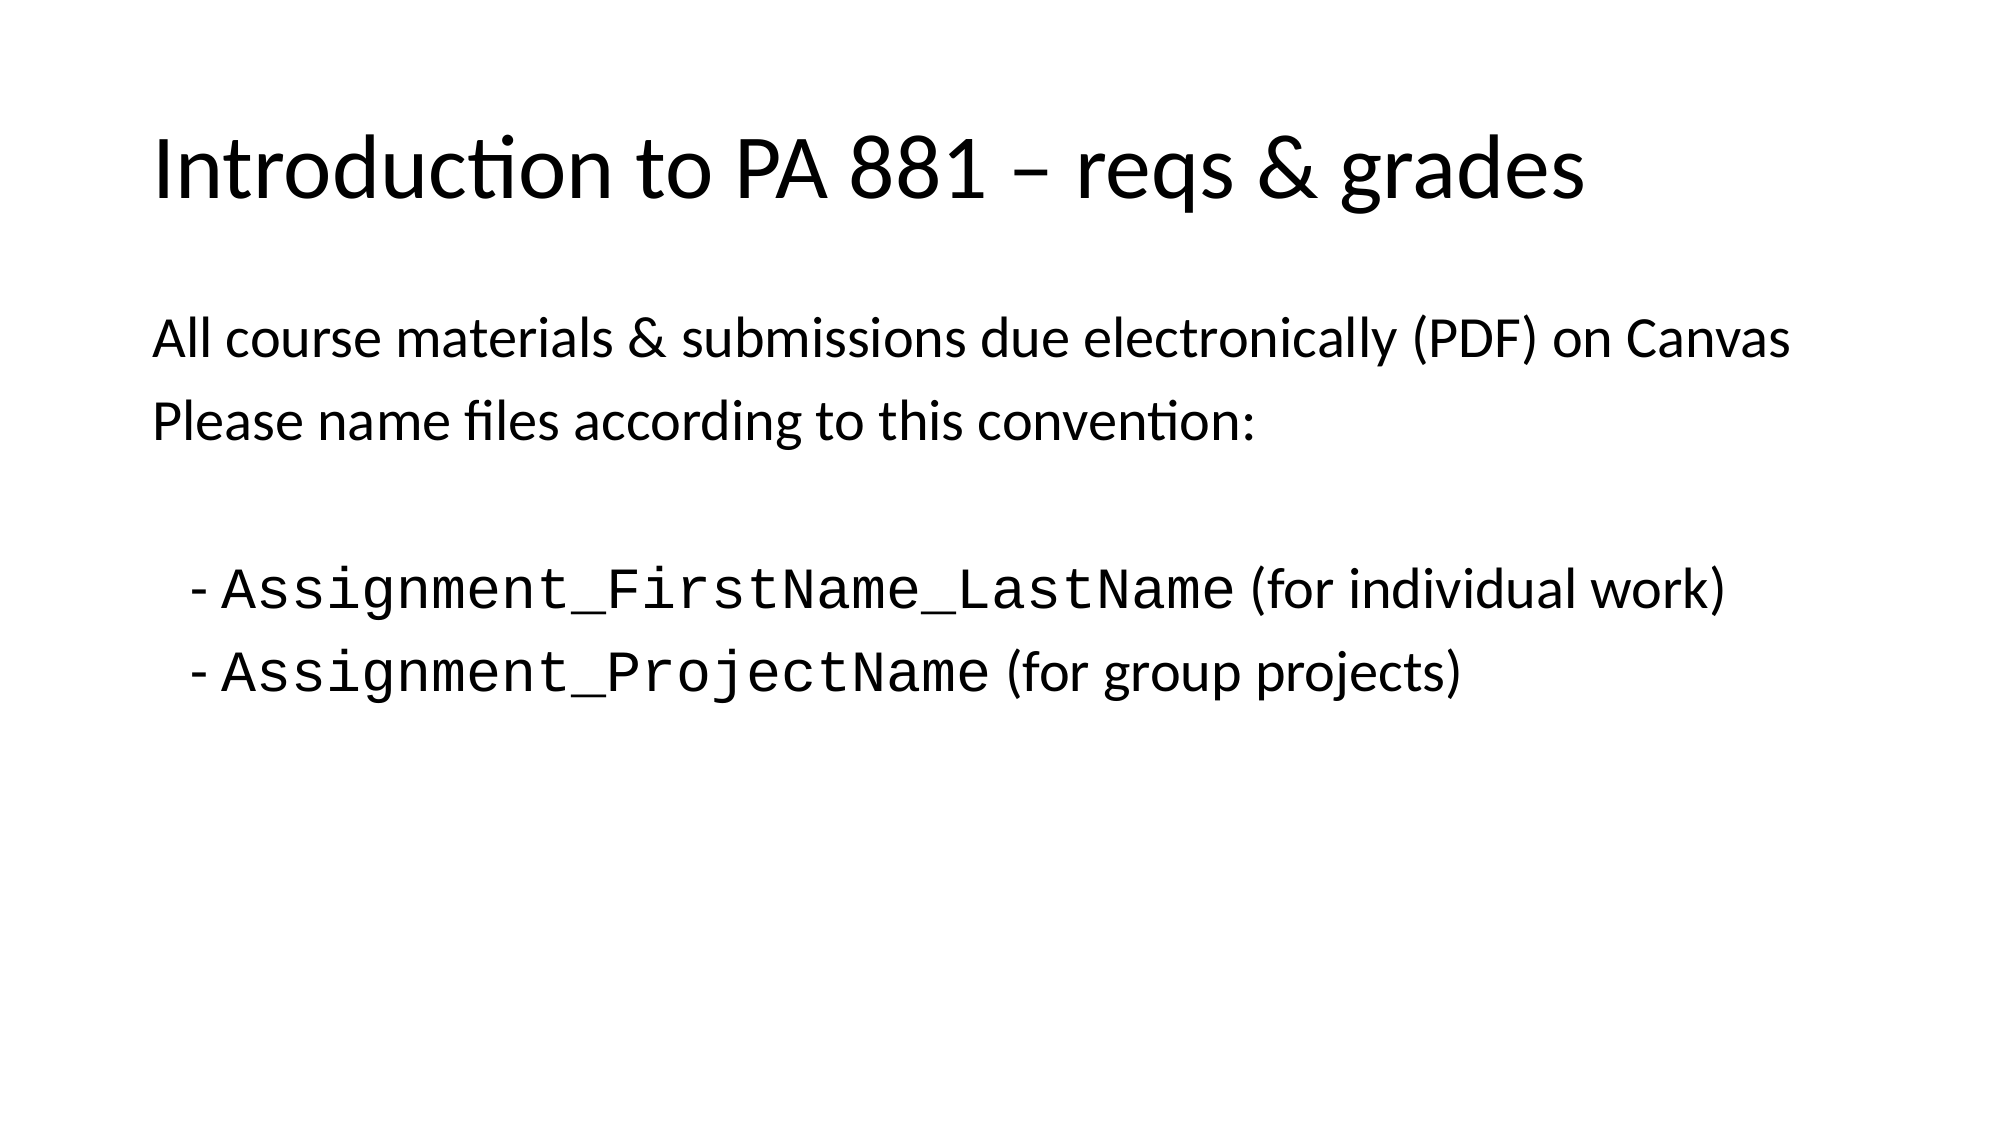

# Introduction to PA 881 – reqs & grades
All course materials & submissions due electronically (PDF) on Canvas
Please name files according to this convention:

- Assignment_FirstName_LastName (for individual work)
- Assignment_ProjectName (for group projects)